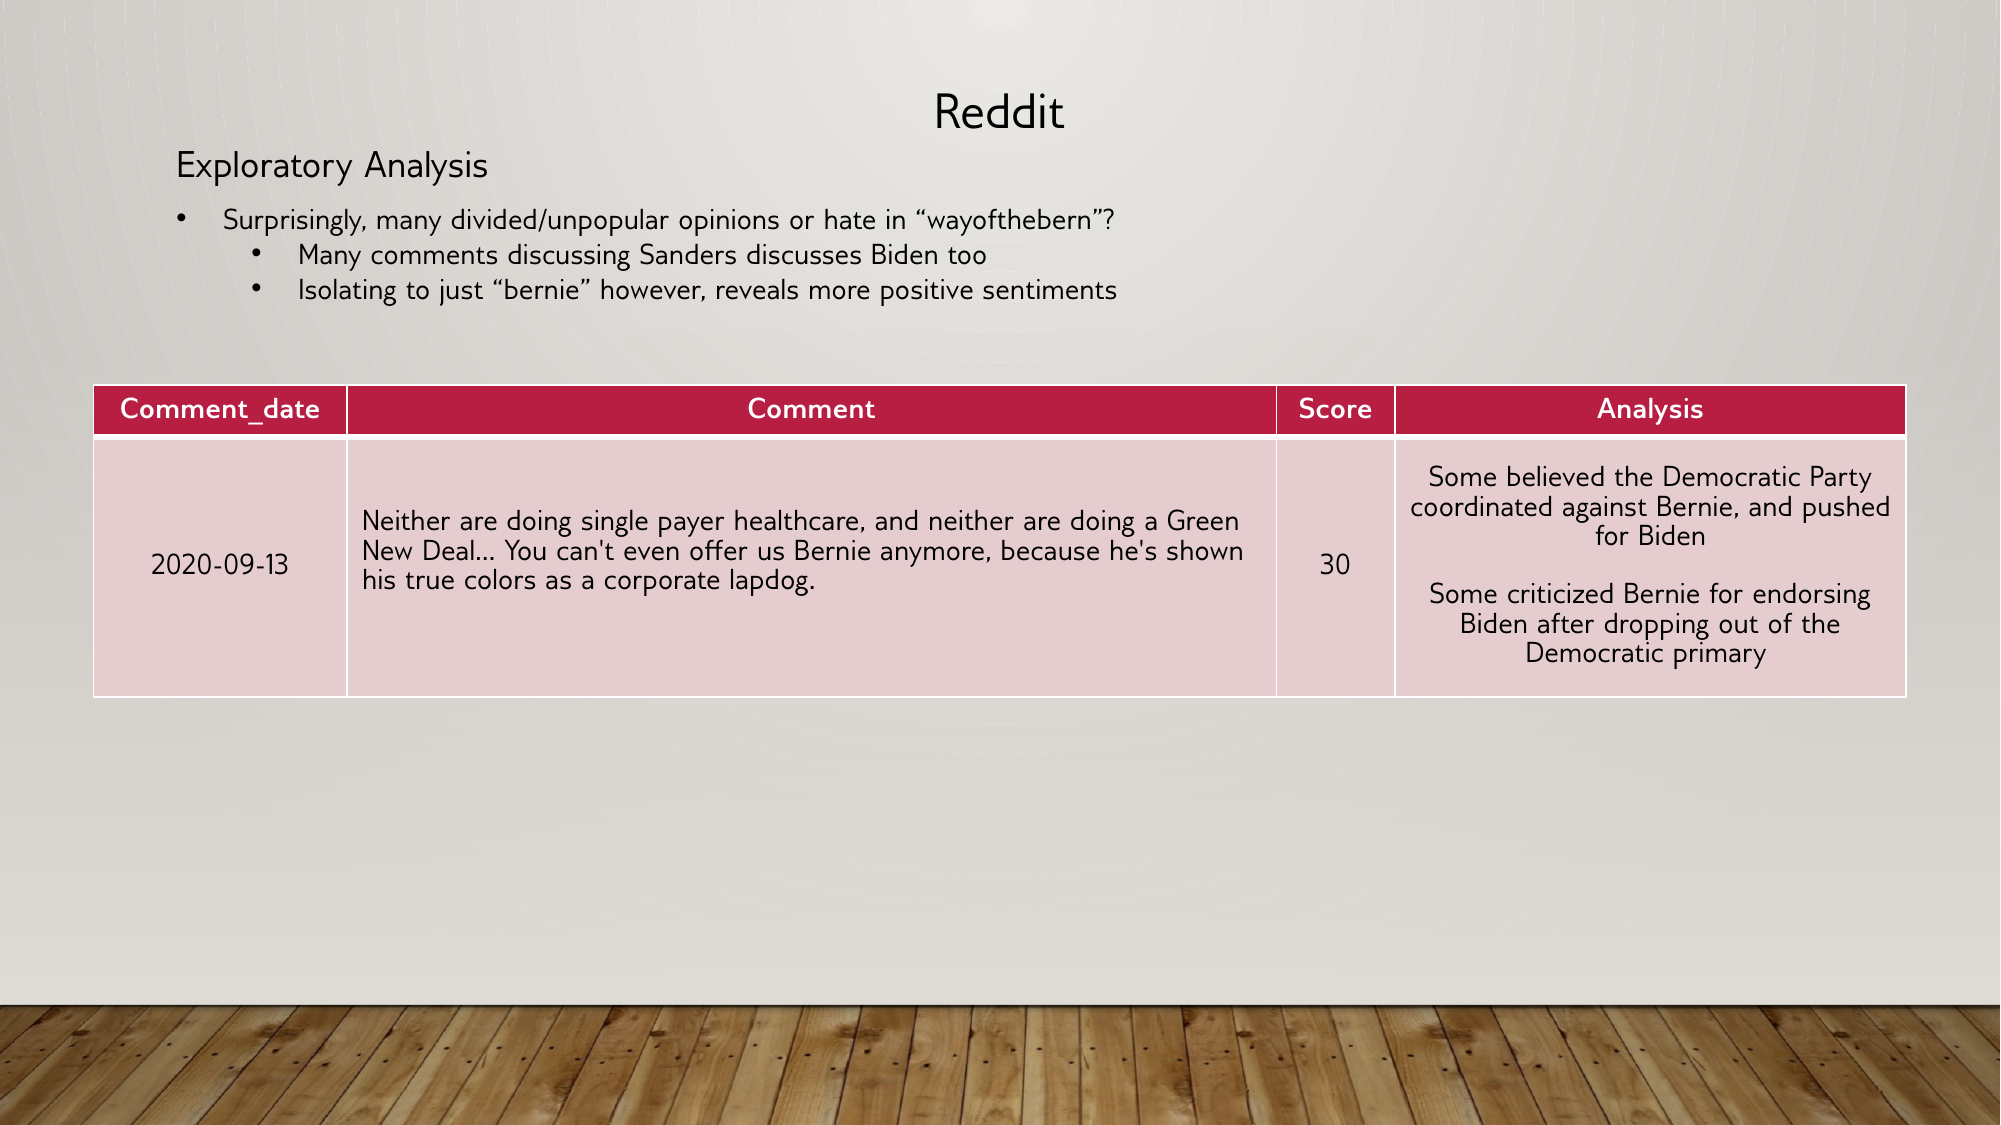

Reddit
Exploratory Analysis
Surprisingly, many divided/unpopular opinions or hate in “wayofthebern”?
Many comments discussing Sanders discusses Biden too
Isolating to just “bernie” however, reveals more positive sentiments
| Comment\_date | Comment | Score | Analysis |
| --- | --- | --- | --- |
| 2020-09-13 | Neither are doing single payer healthcare, and neither are doing a Green New Deal… You can't even offer us Bernie anymore, because he's shown his true colors as a corporate lapdog. | 30 | Some believed the Democratic Party coordinated against Bernie, and pushed for Biden Some criticized Bernie for endorsing Biden after dropping out of the Democratic primary |